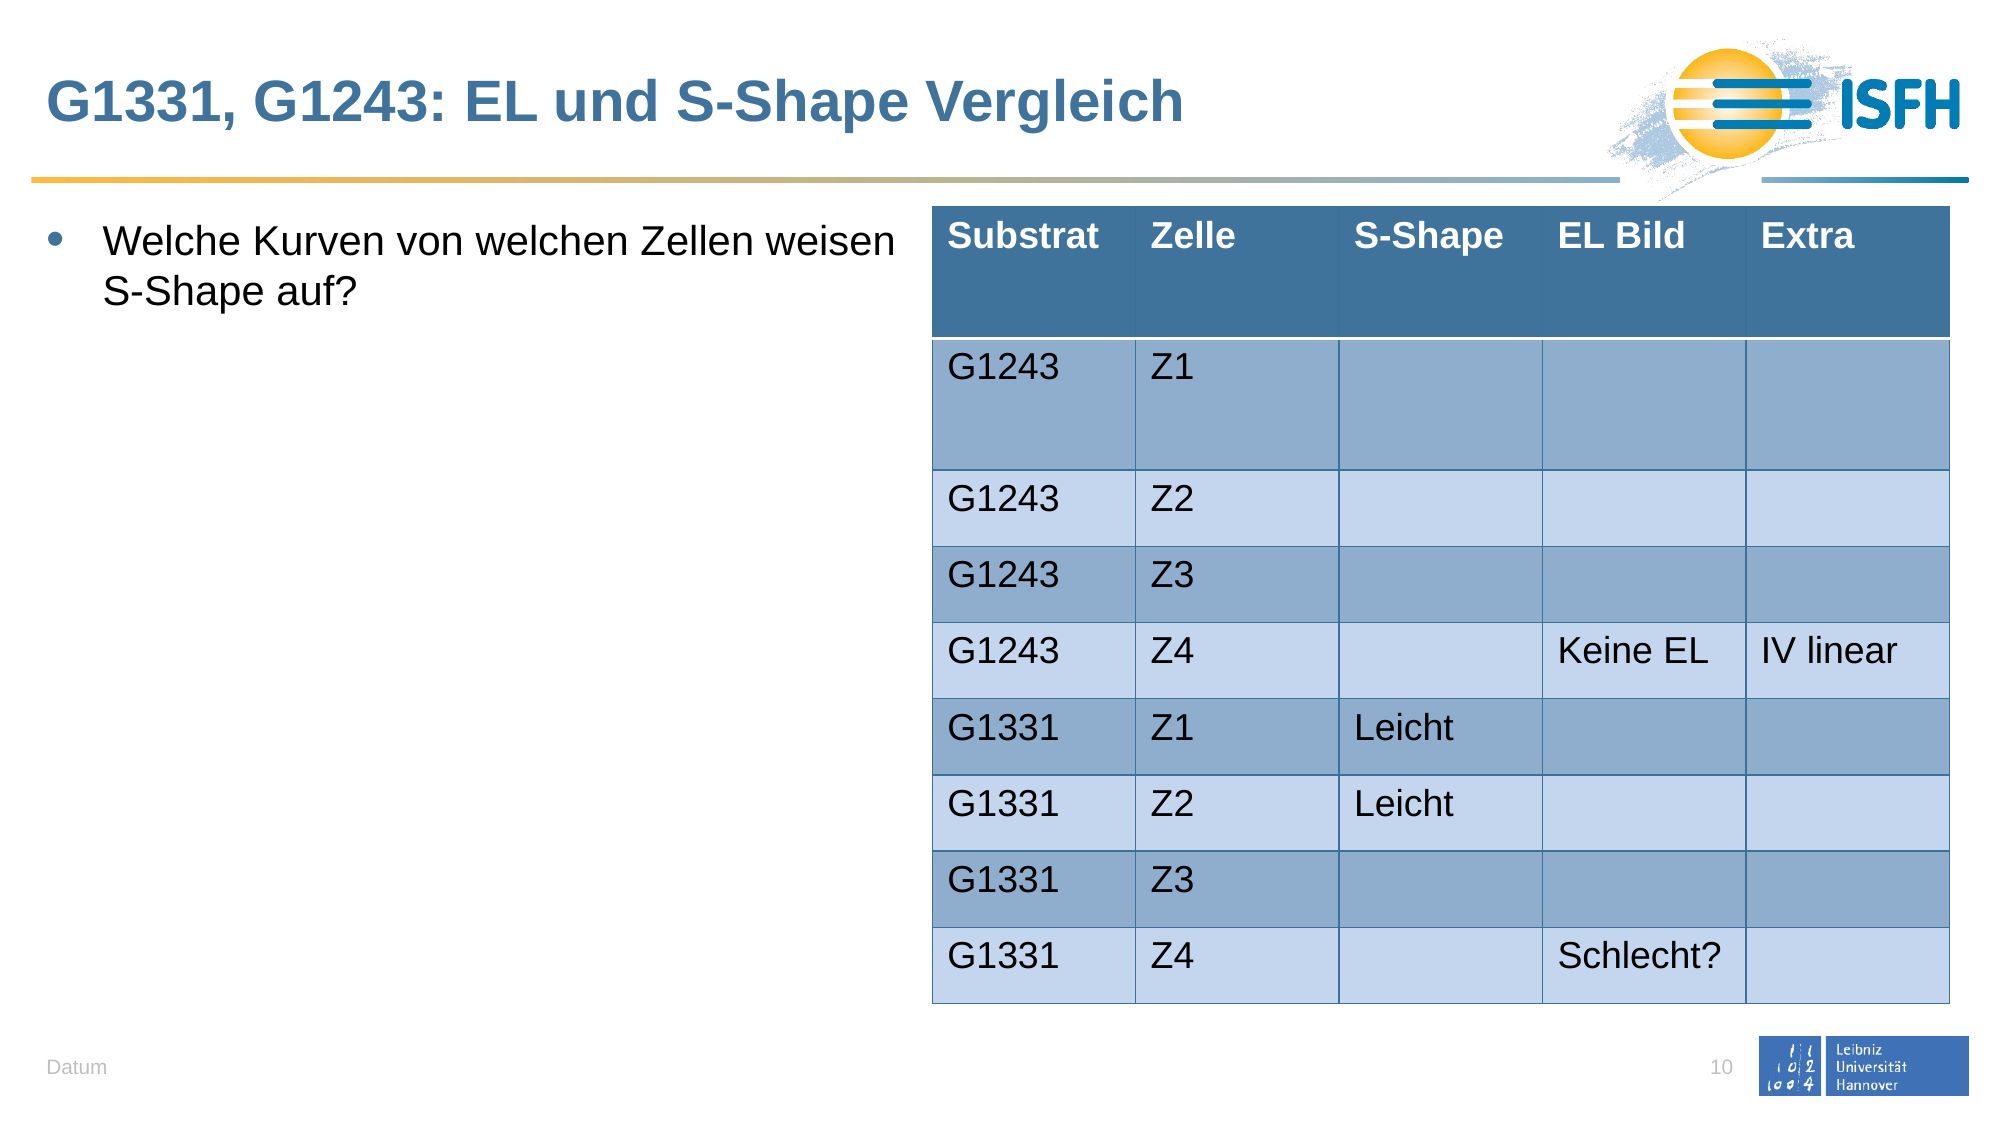

# G1331, G1243: EL und S-Shape Vergleich
Welche Kurven von welchen Zellen weisen S-Shape auf?

| Substrat | Zelle | S-Shape | EL Bild | Extra |
| --- | --- | --- | --- | --- |
| G1243 | Z1 |  |  |  |
| G1243 | Z2 |  |  |  |
| G1243 | Z3 |  |  |  |
| G1243 | Z4 |  | Keine EL | IV linear |
| G1331 | Z1 | Leicht |  |  |
| G1331 | Z2 | Leicht |  |  |
| G1331 | Z3 |  |  |  |
| G1331 | Z4 |  | Schlecht? |  |
Datum

10